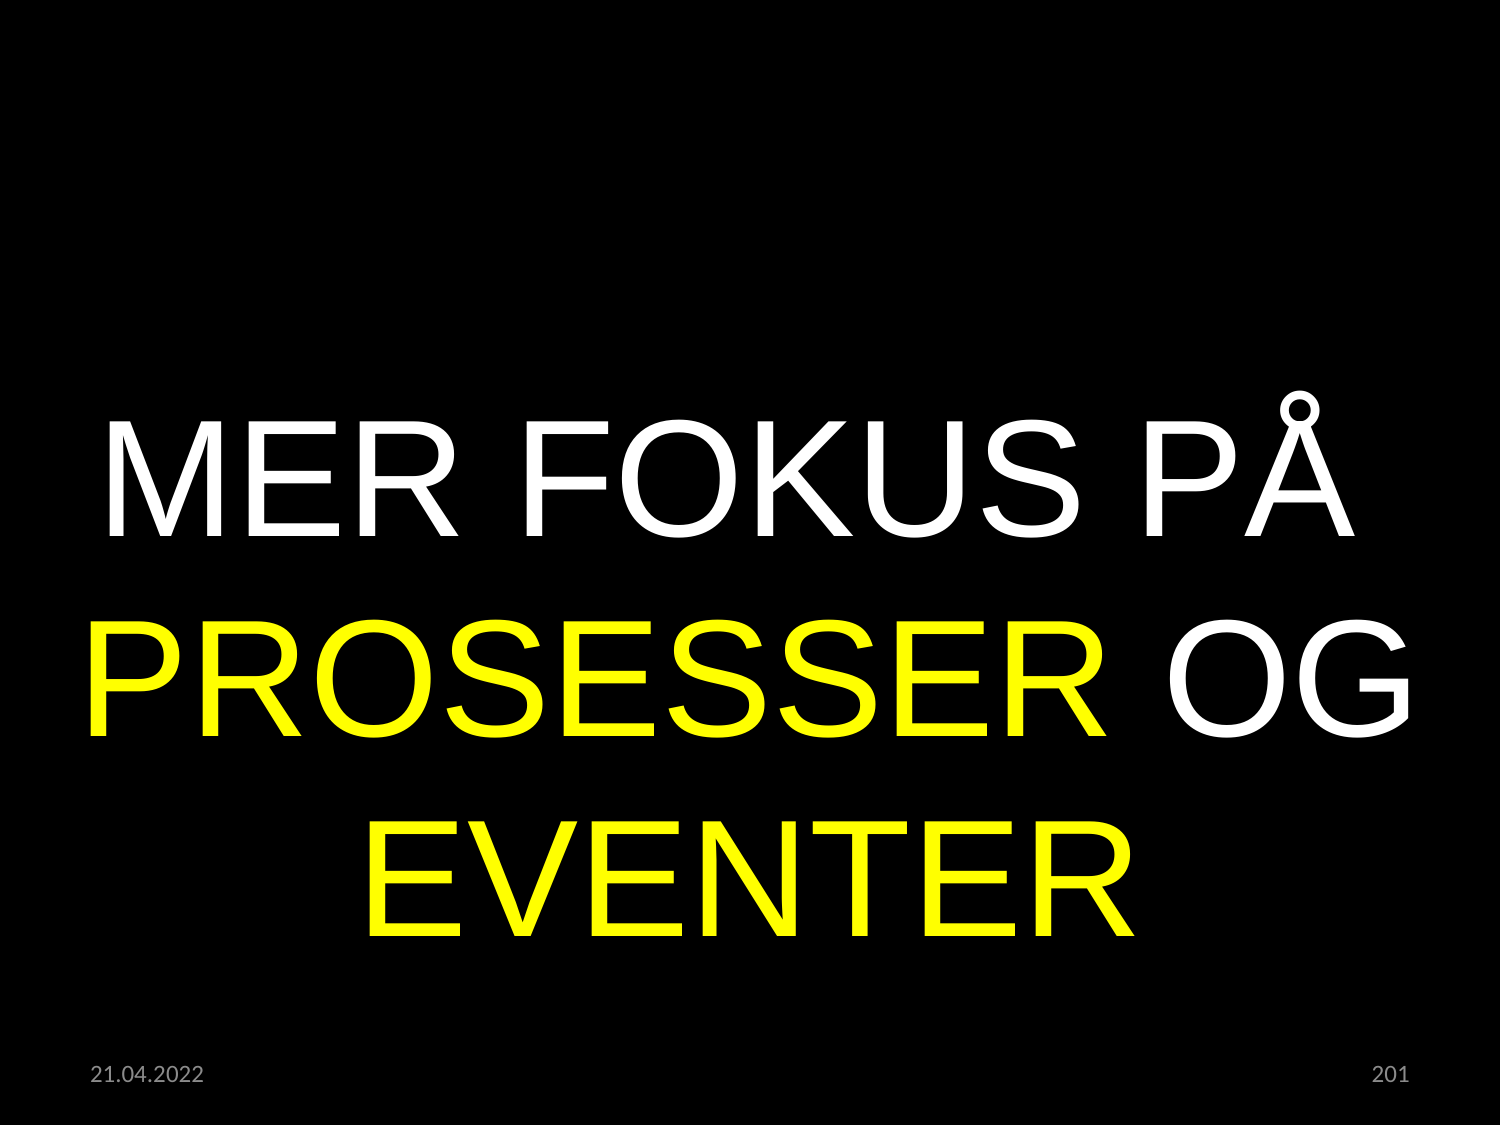

MER FOKUS PÅ
PROSESSER OG EVENTER
21.04.2022
201